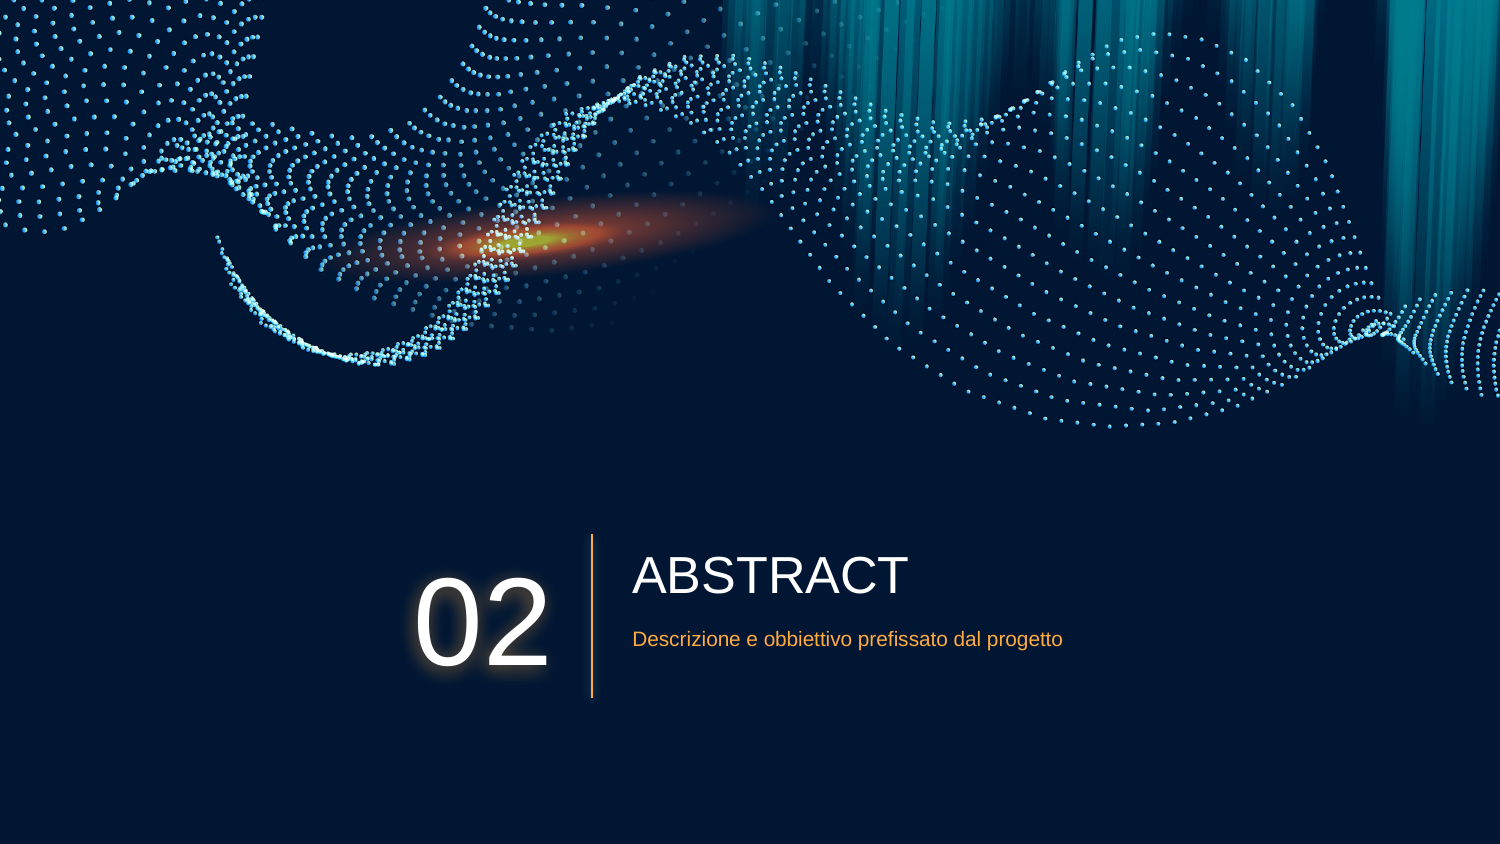

# ABSTRACT
02
Descrizione e obbiettivo prefissato dal progetto